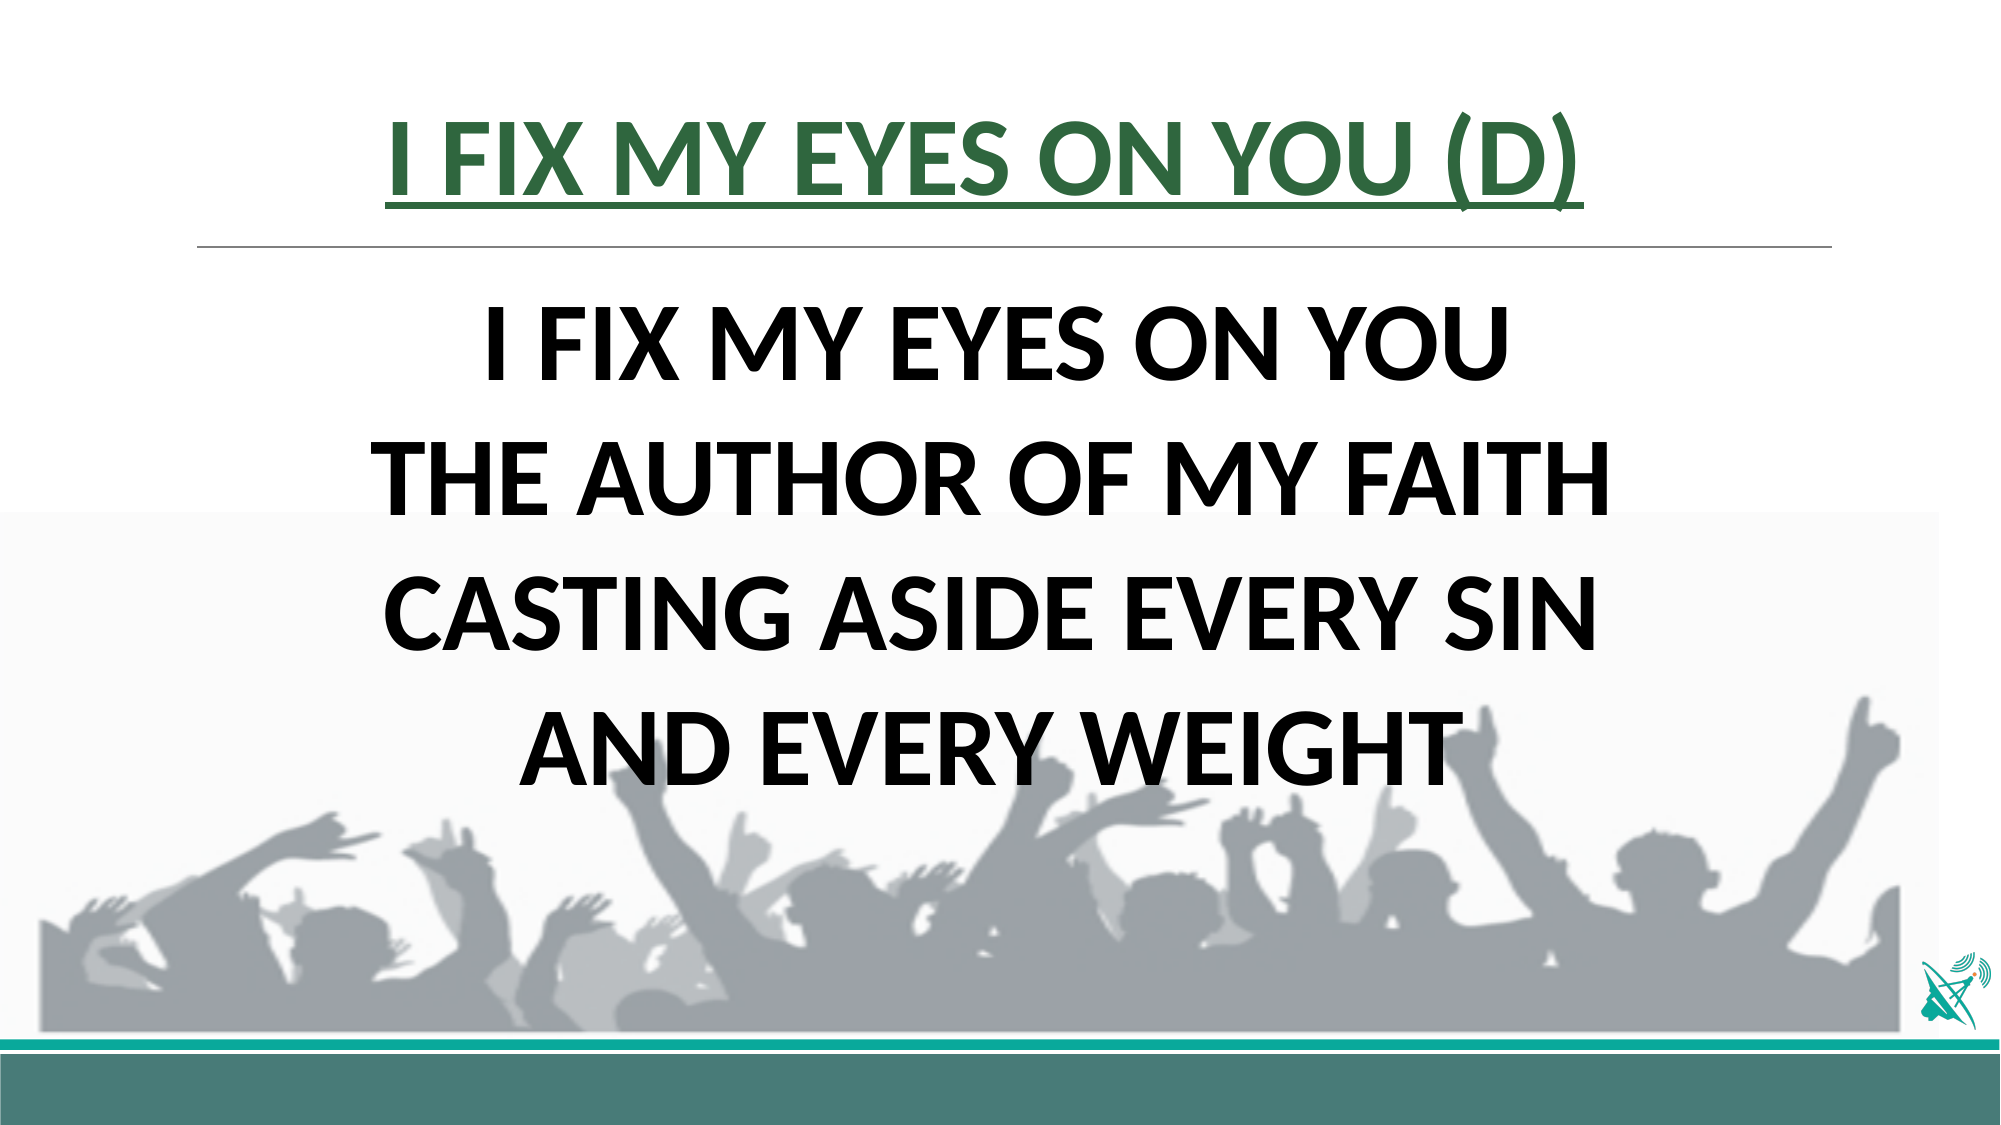

# I FIX MY EYES ON YOU (D)
I FIX MY EYES ON YOU
THE AUTHOR OF MY FAITH
CASTING ASIDE EVERY SIN
AND EVERY WEIGHT